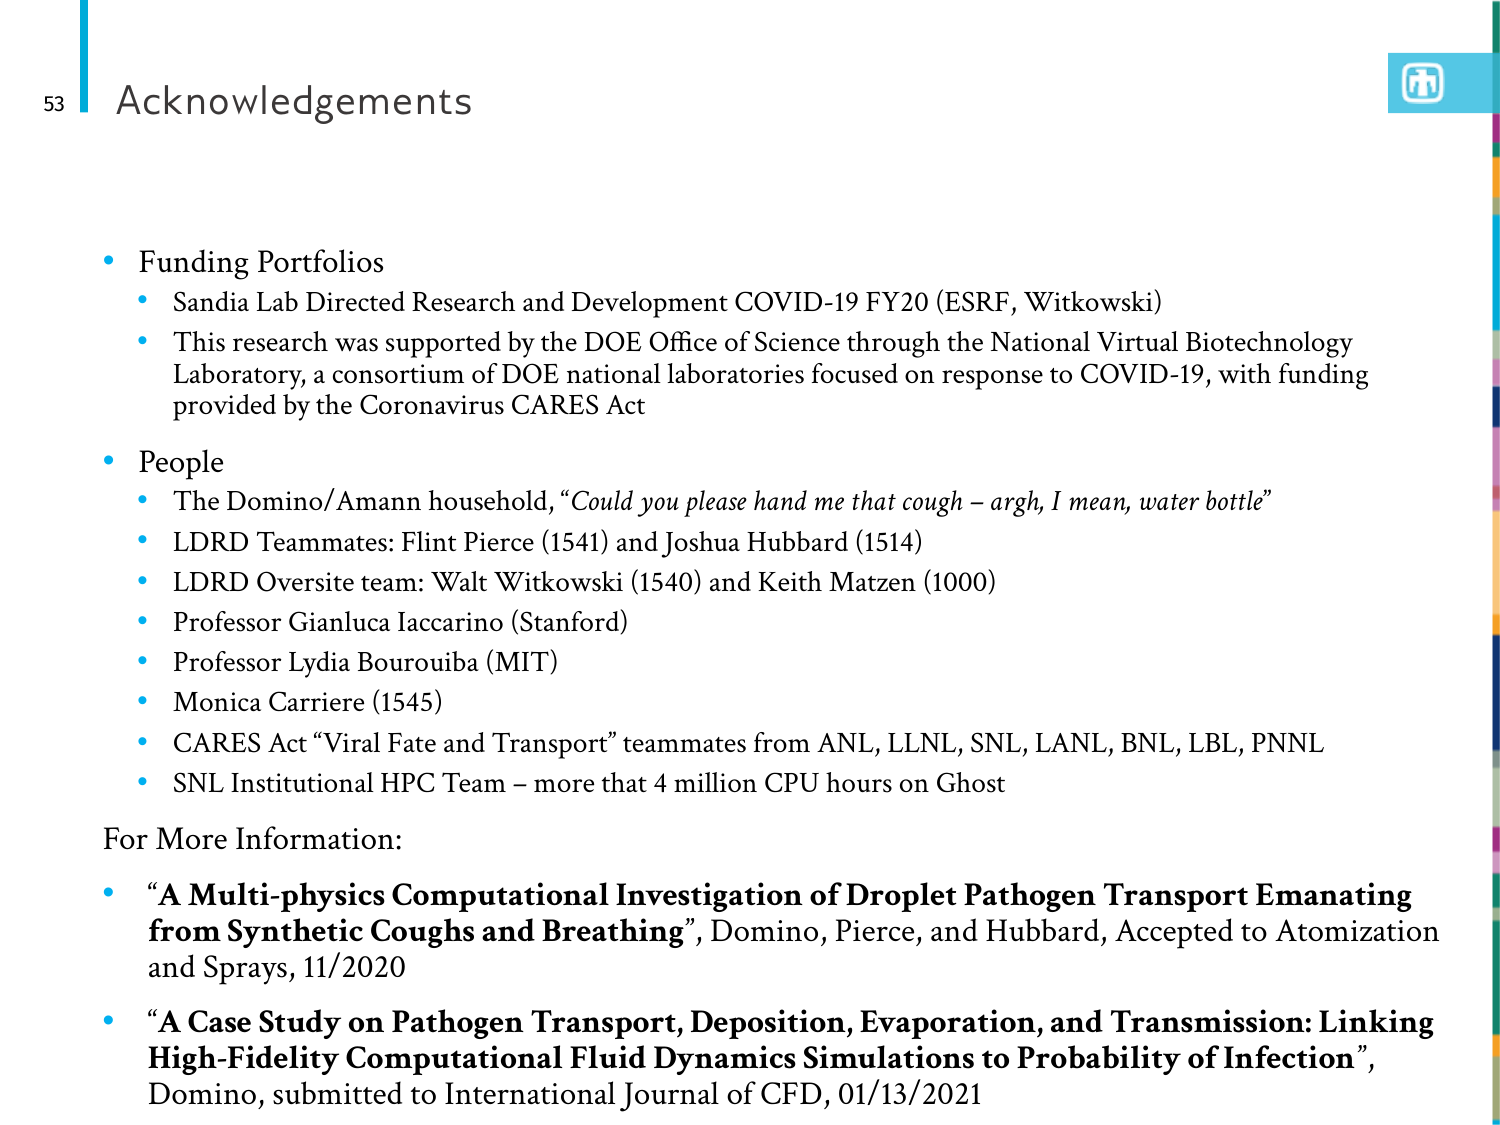

# Acknowledgements
53
Funding Portfolios
Sandia Lab Directed Research and Development COVID-19 FY20 (ESRF, Witkowski)
This research was supported by the DOE Office of Science through the National Virtual Biotechnology Laboratory, a consortium of DOE national laboratories focused on response to COVID-19, with funding provided by the Coronavirus CARES Act
People
The Domino/Amann household, “Could you please hand me that cough – argh, I mean, water bottle”
LDRD Teammates: Flint Pierce (1541) and Joshua Hubbard (1514)
LDRD Oversite team: Walt Witkowski (1540) and Keith Matzen (1000)
Professor Gianluca Iaccarino (Stanford)
Professor Lydia Bourouiba (MIT)
Monica Carriere (1545)
CARES Act “Viral Fate and Transport” teammates from ANL, LLNL, SNL, LANL, BNL, LBL, PNNL
SNL Institutional HPC Team – more that 4 million CPU hours on Ghost
For More Information:
“A Multi-physics Computational Investigation of Droplet Pathogen Transport Emanating from Synthetic Coughs and Breathing”, Domino, Pierce, and Hubbard, Accepted to Atomization and Sprays, 11/2020
“A Case Study on Pathogen Transport, Deposition, Evaporation, and Transmission: Linking High-Fidelity Computational Fluid Dynamics Simulations to Probability of Infection”, Domino, submitted to International Journal of CFD, 01/13/2021